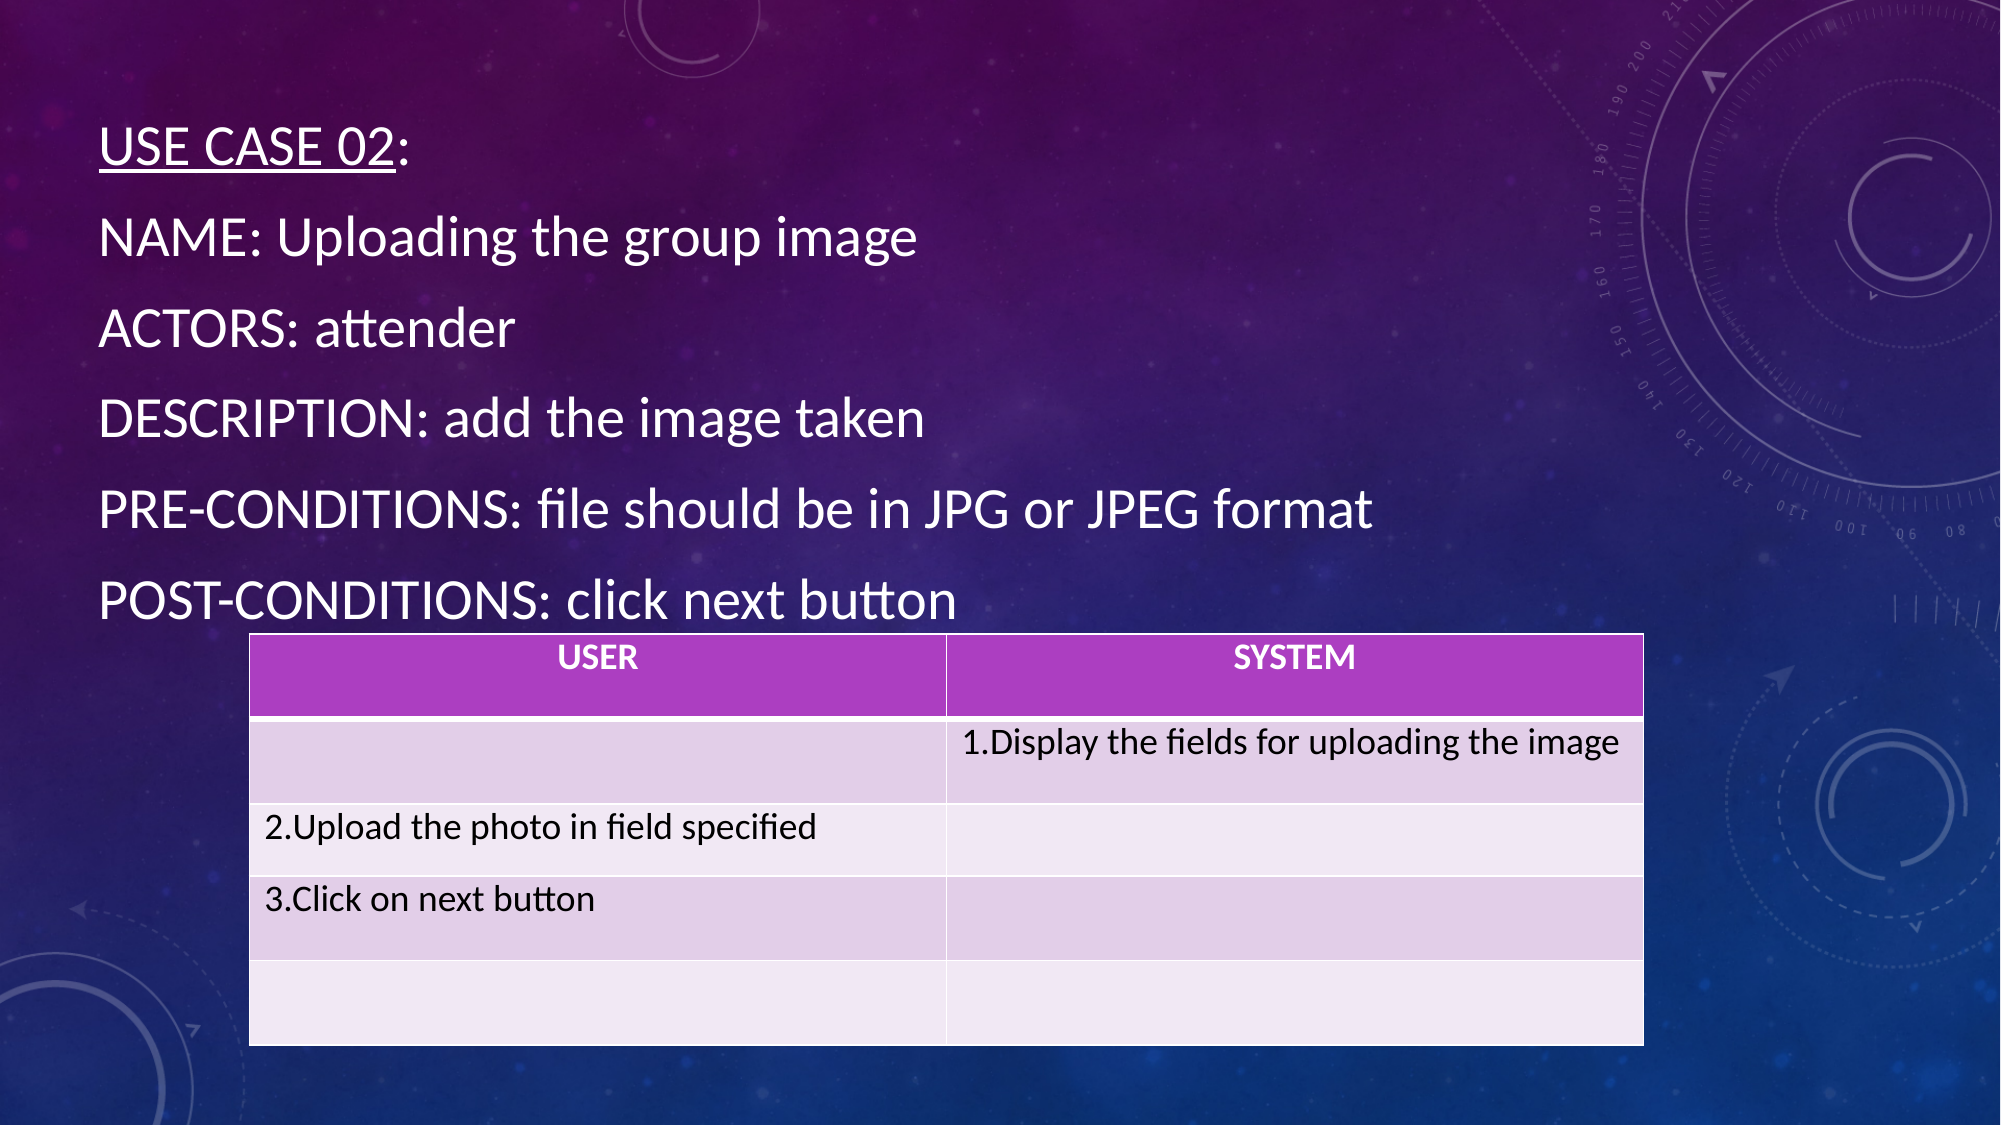

USE CASE 02:
NAME: Uploading the group image
ACTORS: attender
DESCRIPTION: add the image taken
PRE-CONDITIONS: file should be in JPG or JPEG format
POST-CONDITIONS: click next button

#
| USER | SYSTEM |
| --- | --- |
|  | 1.Display the fields for uploading the image |
| 2.Upload the photo in field specified |  |
| 3.Click on next button |  |
|  |  |